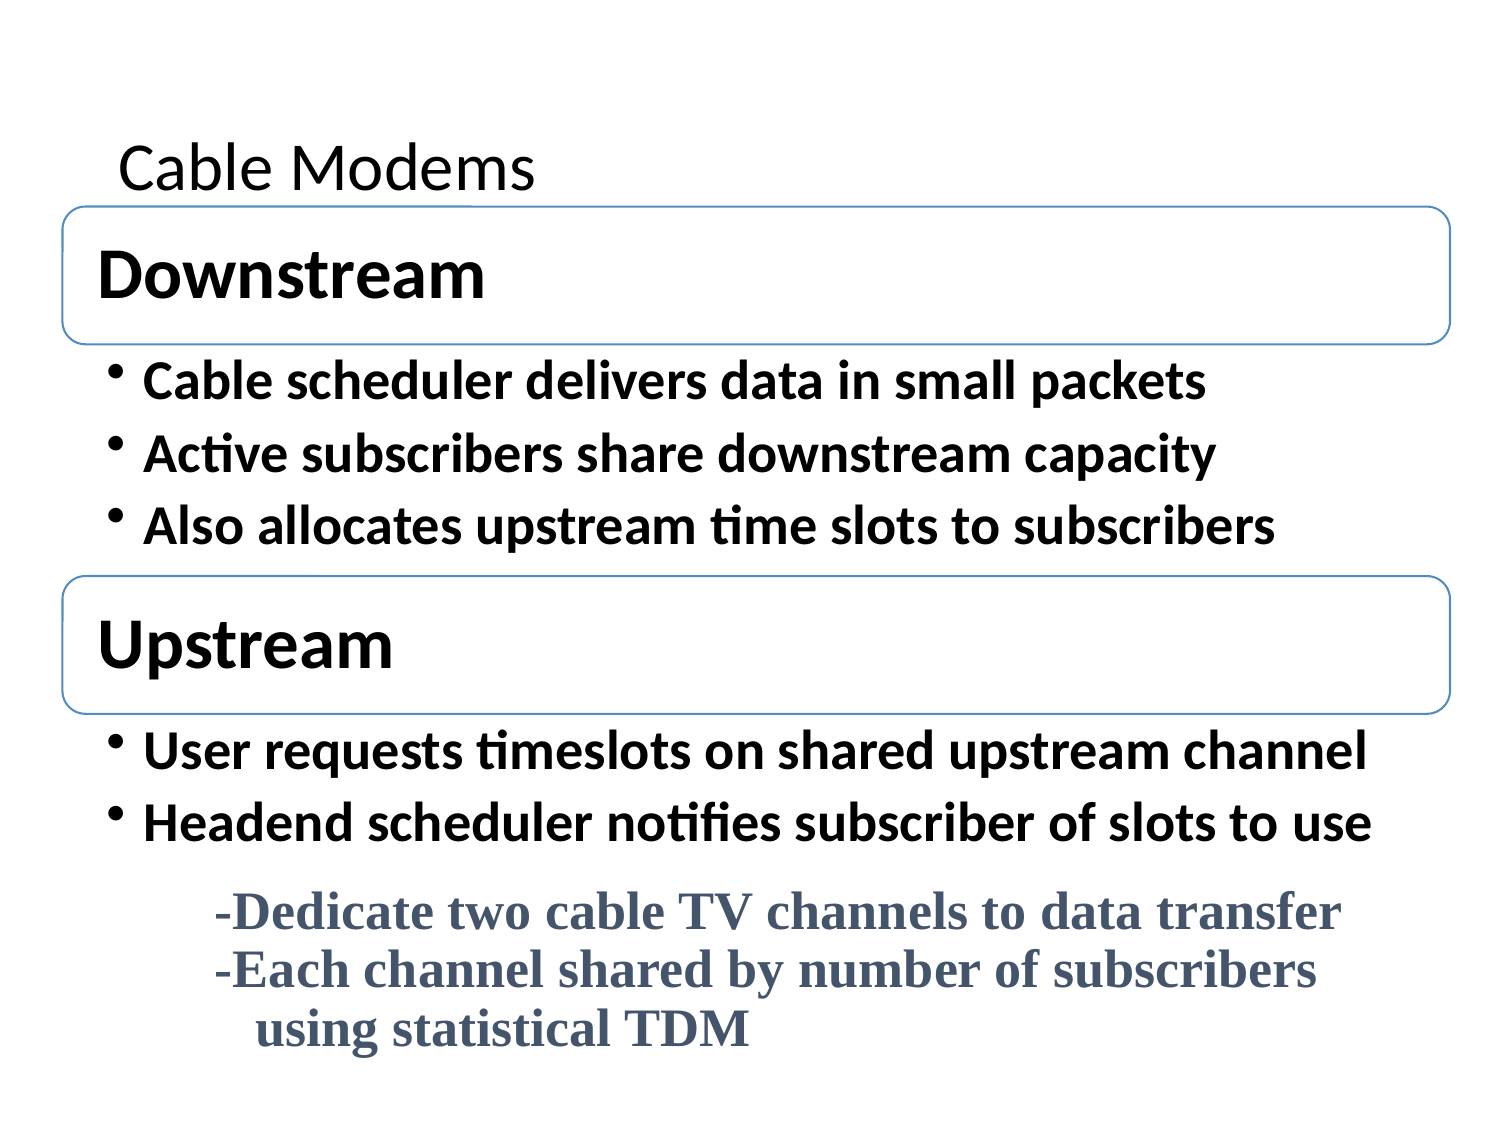

# Cable Modems
Downstream
Cable scheduler delivers data in small packets
Active subscribers share downstream capacity
Also allocates upstream time slots to subscribers
Upstream
User requests timeslots on shared upstream channel
Headend scheduler notifies subscriber of slots to use
-Dedicate two cable TV channels to data transfer
-Each channel shared by number of subscribers
   using statistical TDM